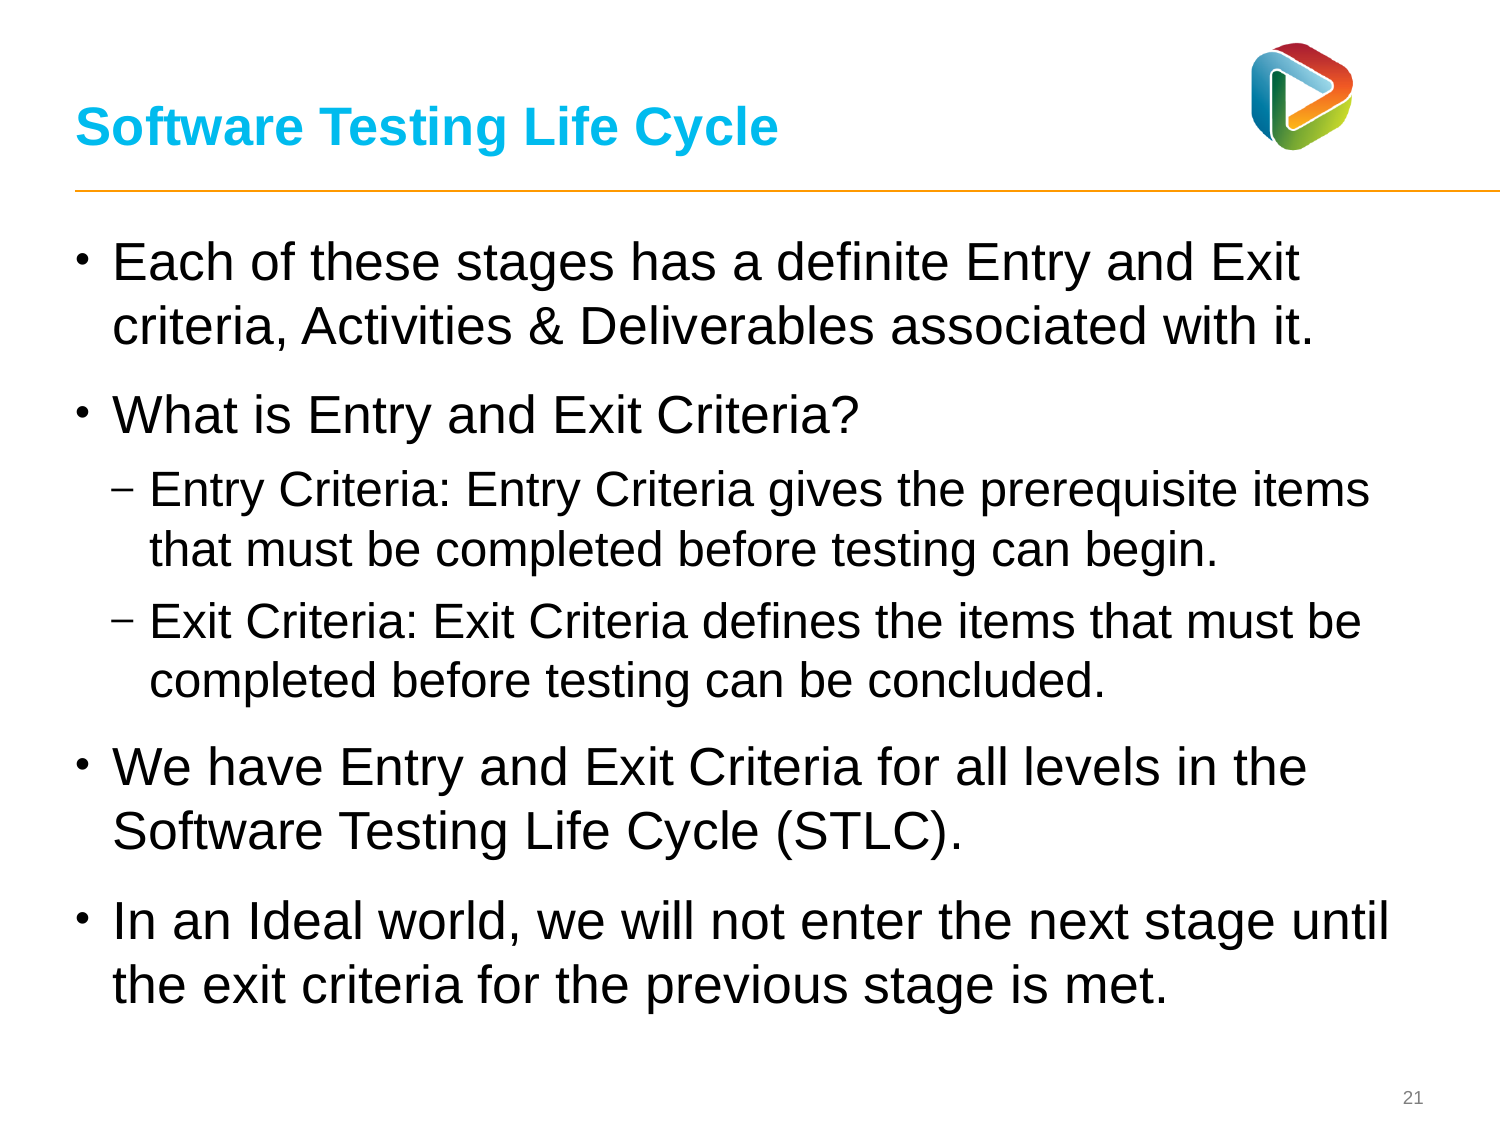

# Software Testing Life Cycle
Each of these stages has a definite Entry and Exit criteria, Activities & Deliverables associated with it.
What is Entry and Exit Criteria?
Entry Criteria: Entry Criteria gives the prerequisite items that must be completed before testing can begin.
Exit Criteria: Exit Criteria defines the items that must be completed before testing can be concluded.
We have Entry and Exit Criteria for all levels in the Software Testing Life Cycle (STLC).
In an Ideal world, we will not enter the next stage until the exit criteria for the previous stage is met.